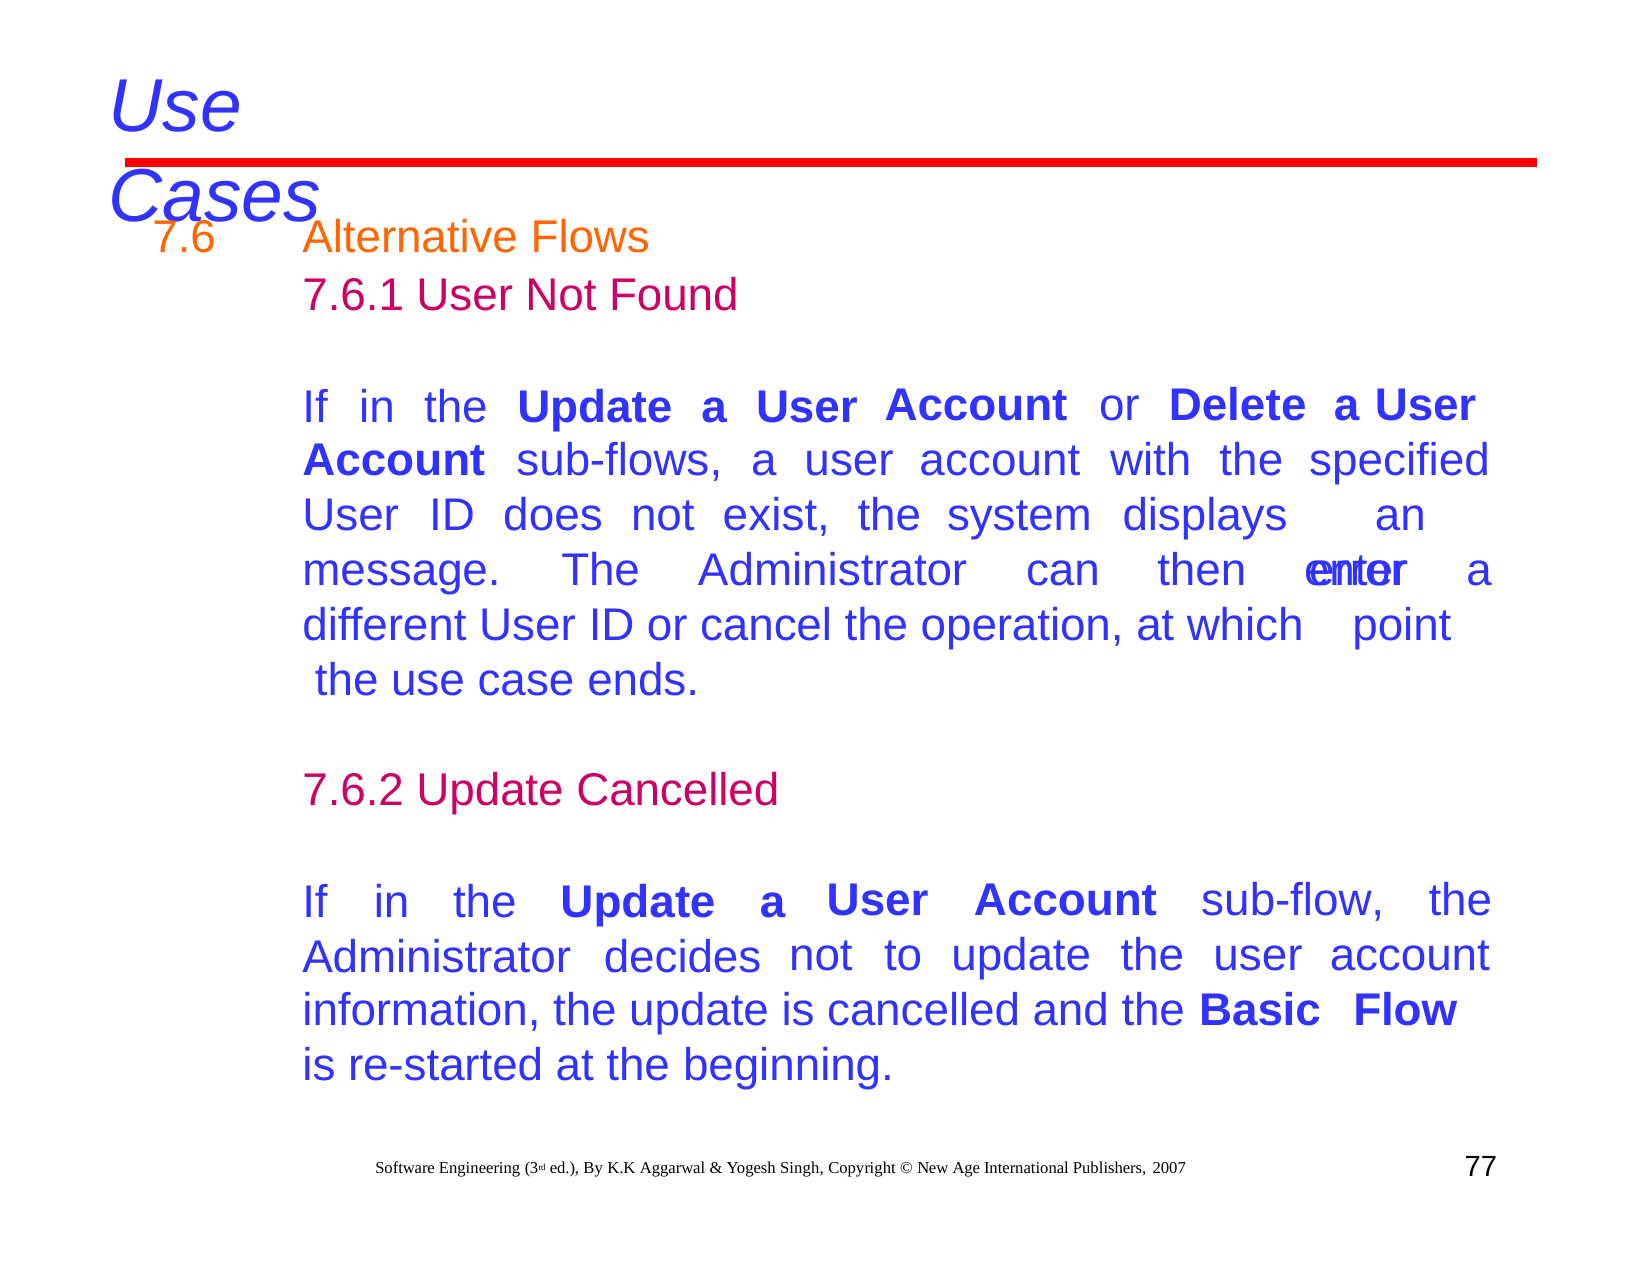

# Use Cases

7.6
Alternative Flows
7.6.1 User Not Found

If	in	the	Update	a	User
Account	or	Delete
a User  specified  an  error
Account	sub-flows,	a	user
account	with	the
User	ID	does	not	exist,	the
system	displays
message.	The	Administrator	can	then	enter	a
different User ID or cancel the operation, at which  the use case ends.
point
7.6.2 Update Cancelled

If	in	the	Update	a
Administrator	decides
User	Account	sub-flow,	the
not	to	update	the	user
account
Flow
information, the update is cancelled and the Basic
is re-started at the beginning.
77
Software Engineering (3rd  ed.), By K.K Aggarwal & Yogesh Singh, Copyright © New Age International Publishers, 2007